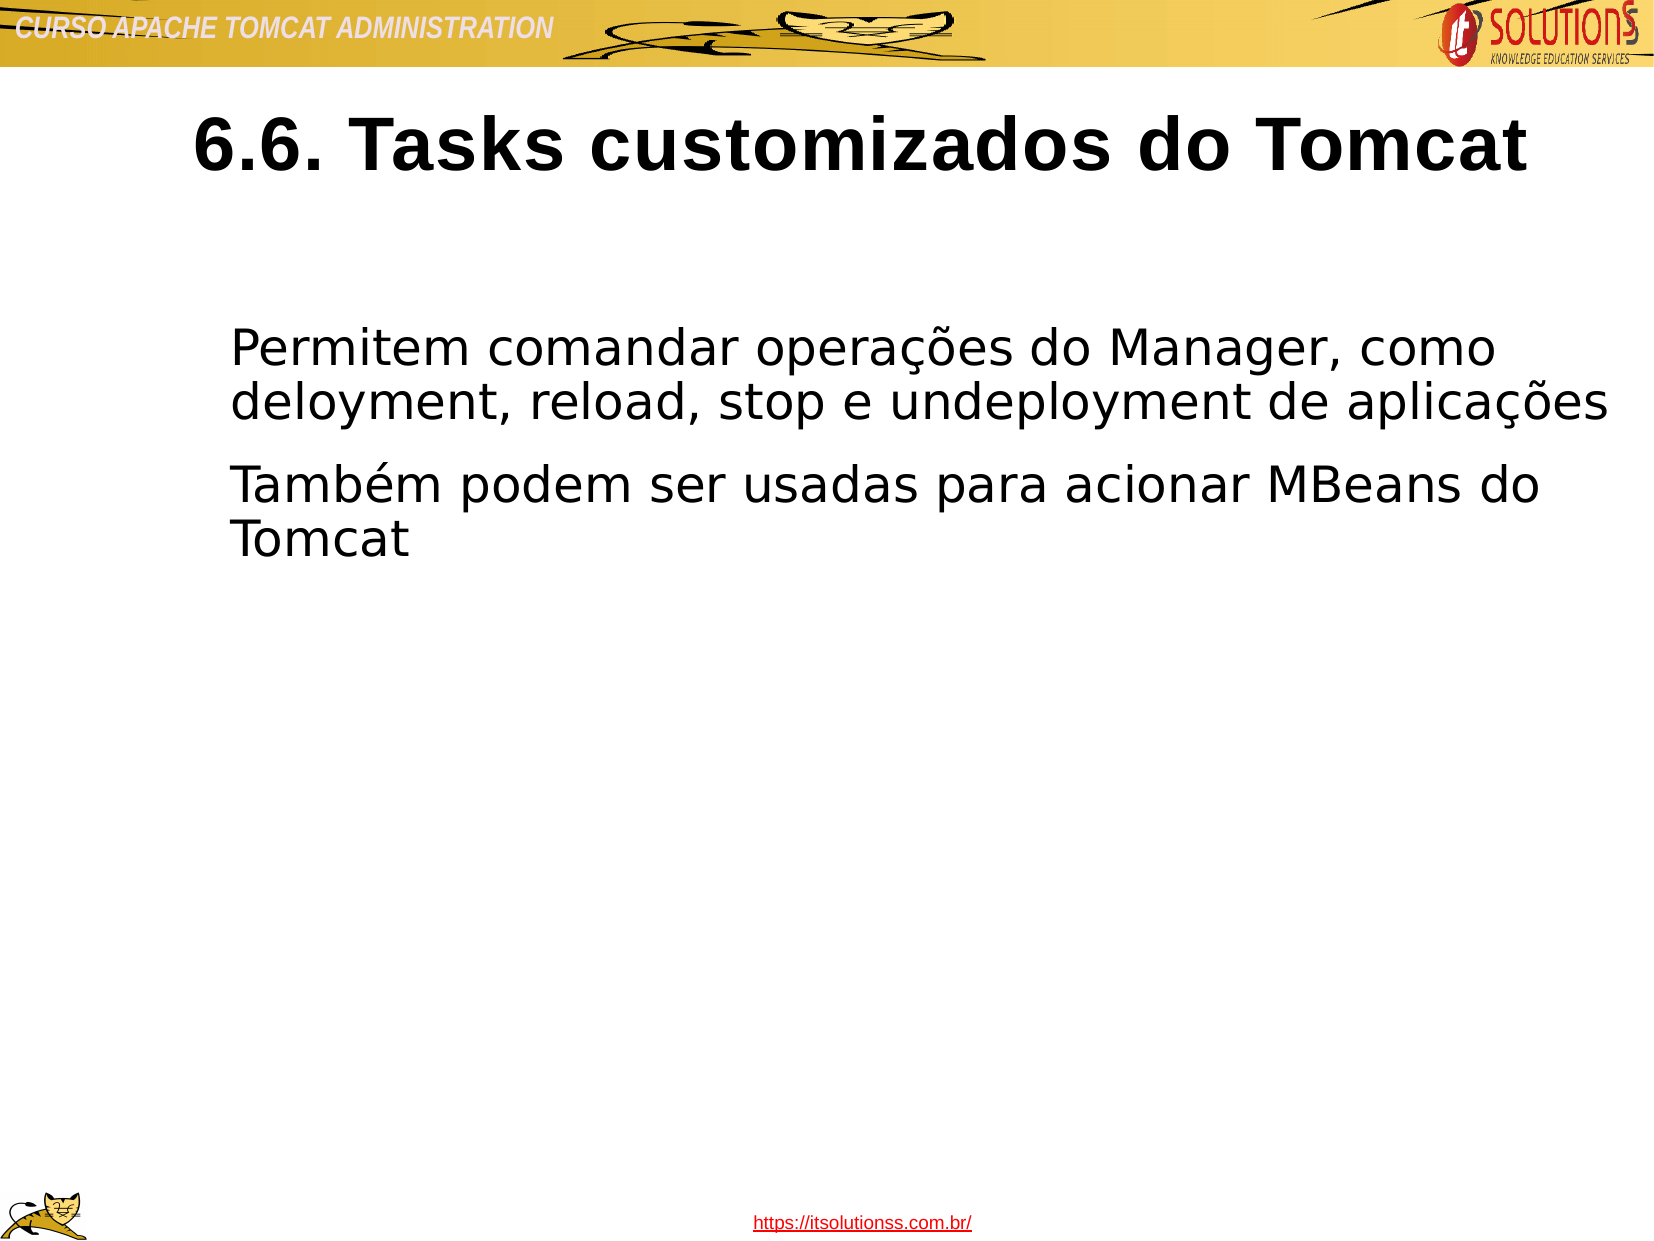

6.6. Tasks customizados do Tomcat
Permitem comandar operações do Manager, como deloyment, reload, stop e undeployment de aplicações
Também podem ser usadas para acionar MBeans do Tomcat